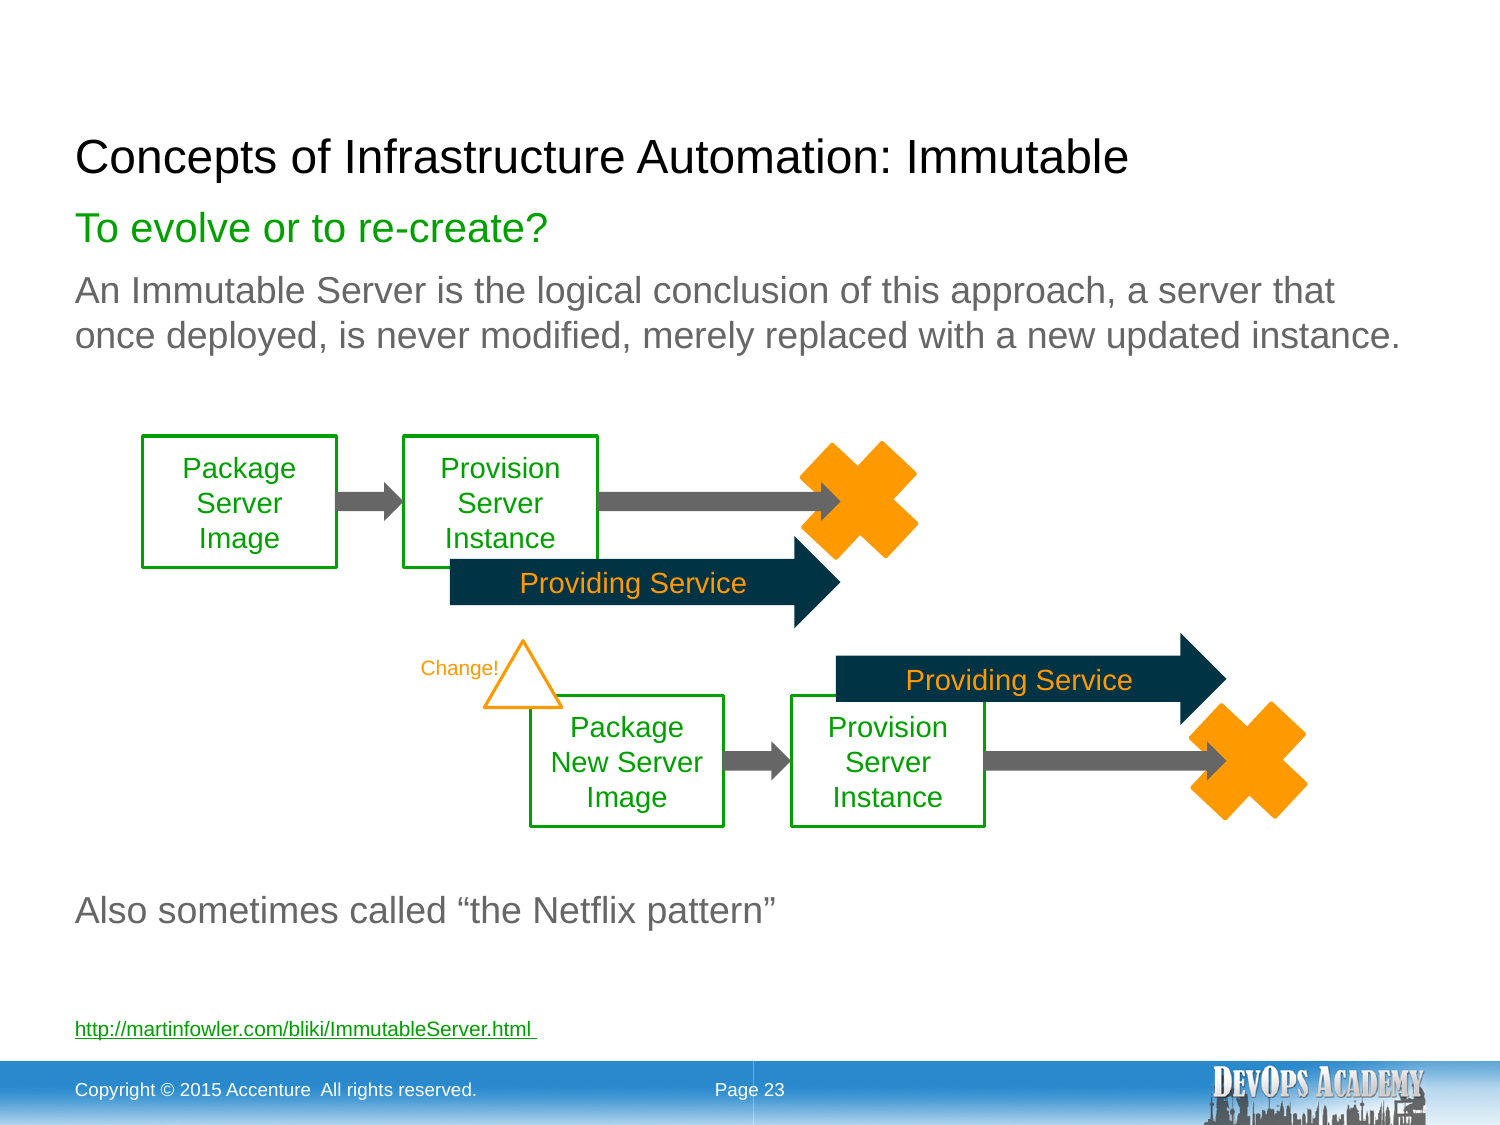

# Concepts of Infrastructure Automation: Immutable
To evolve or to re-create?
An Immutable Server is the logical conclusion of this approach, a server that once deployed, is never modified, merely replaced with a new updated instance.

Also sometimes called “the Netflix pattern”
Package Server Image
Provision Server Instance

Providing Service
Providing Service

Change!
Package New Server Image
Provision Server Instance

http://martinfowler.com/bliki/ImmutableServer.html
Copyright © 2015 Accenture  All rights reserved.
Page 23